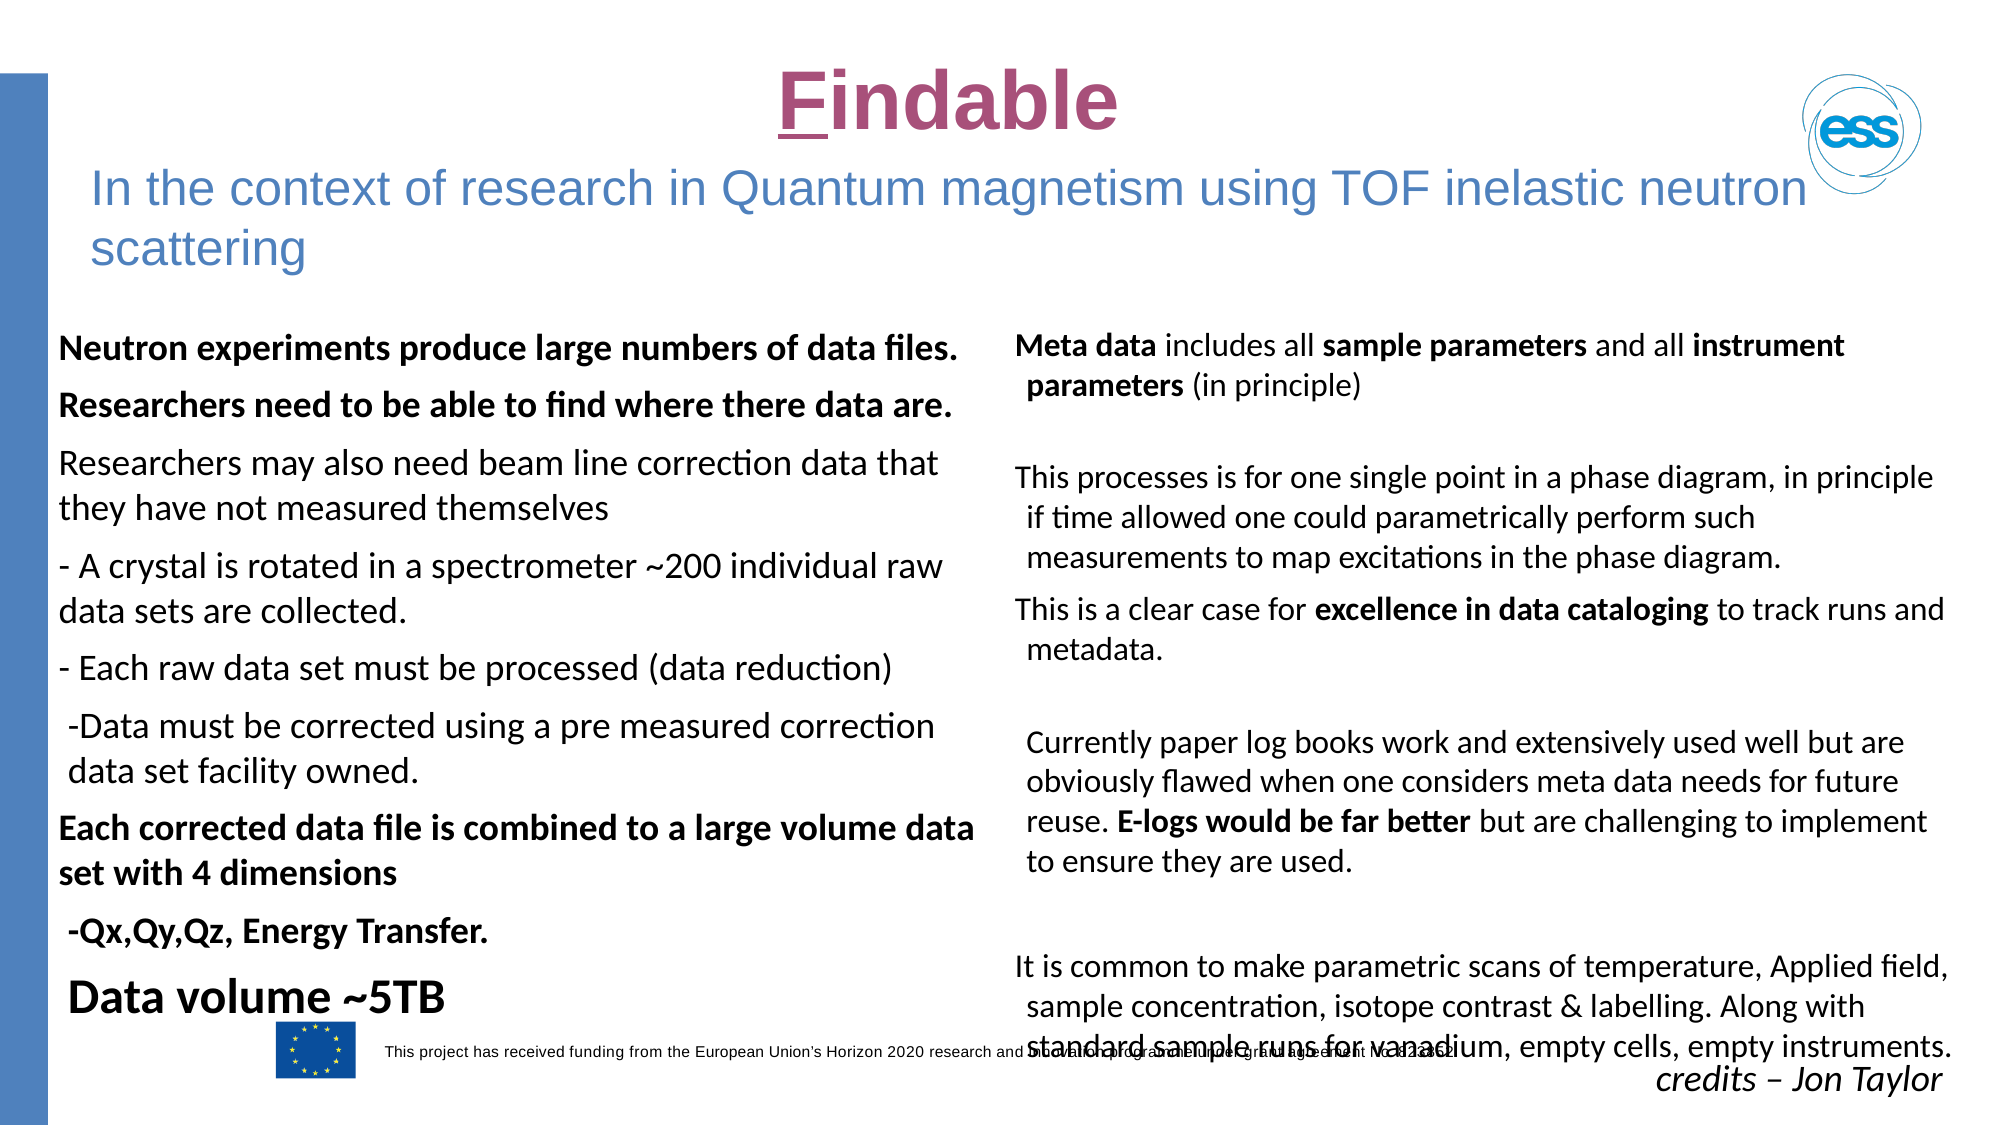

# Findable
In the context of research in Quantum magnetism using TOF inelastic neutron scattering
Neutron experiments produce large numbers of data files.
Researchers need to be able to find where there data are.
Researchers may also need beam line correction data that they have not measured themselves
- A crystal is rotated in a spectrometer ~200 individual raw data sets are collected.
- Each raw data set must be processed (data reduction)
-Data must be corrected using a pre measured correction data set facility owned.
Each corrected data file is combined to a large volume data set with 4 dimensions
-Qx,Qy,Qz, Energy Transfer.
Data volume ~5TB
Meta data includes all sample parameters and all instrument parameters (in principle)
This processes is for one single point in a phase diagram, in principle if time allowed one could parametrically perform such measurements to map excitations in the phase diagram.
This is a clear case for excellence in data cataloging to track runs and metadata.
Currently paper log books work and extensively used well but are obviously flawed when one considers meta data needs for future reuse. E-logs would be far better but are challenging to implement to ensure they are used.

It is common to make parametric scans of temperature, Applied field, sample concentration, isotope contrast & labelling. Along with standard sample runs for vanadium, empty cells, empty instruments.

This project has received funding from the European Union’s Horizon 2020 research and innovation programme under grant agreement No. 823852
credits – Jon Taylor